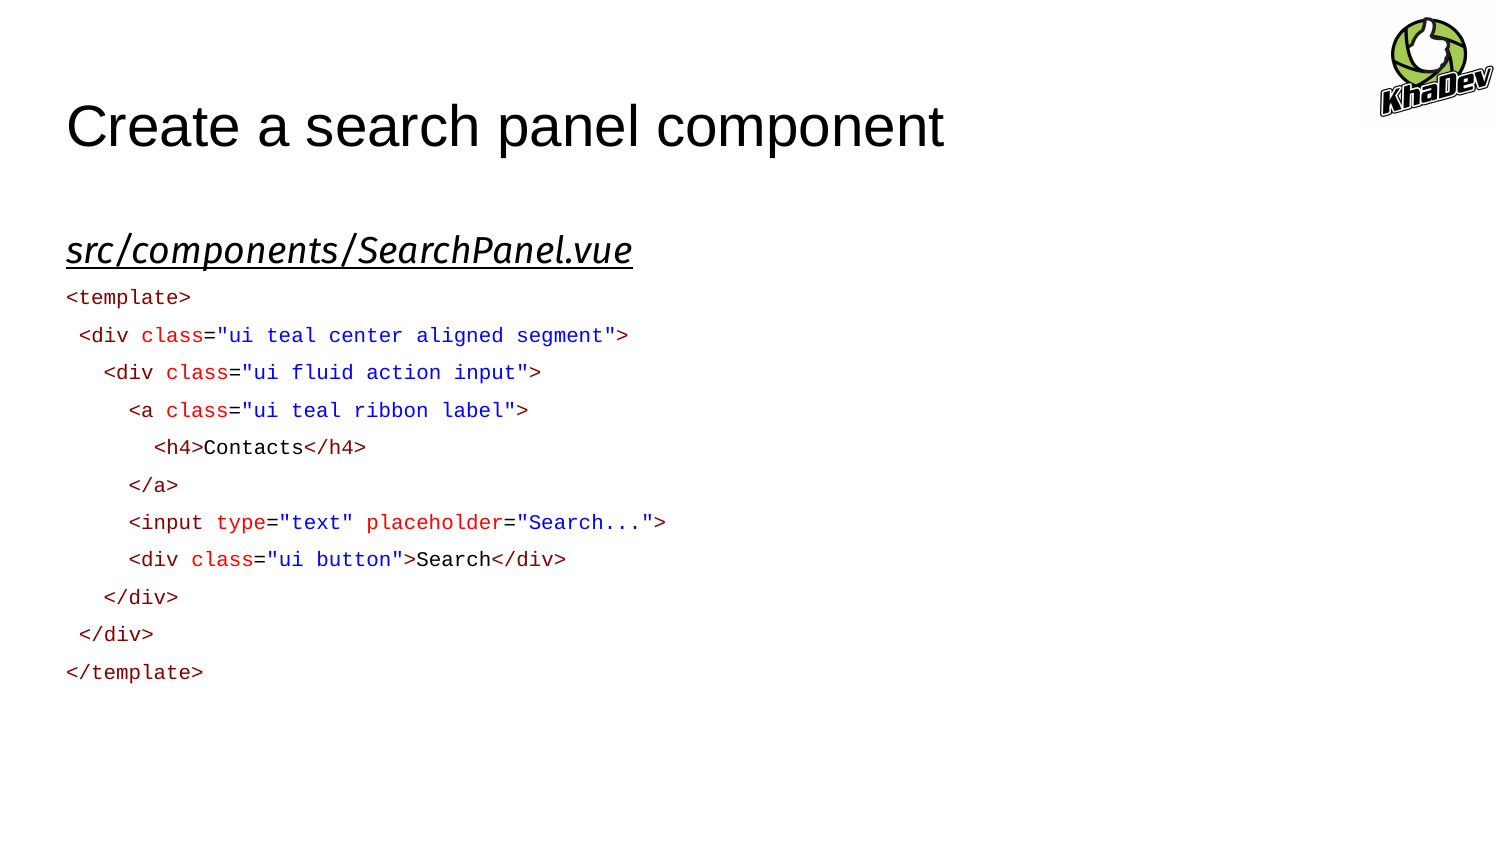

# Create a search panel component
src/components/SearchPanel.vue
<template>
 <div class="ui teal center aligned segment">
   <div class="ui fluid action input">
     <a class="ui teal ribbon label">
       <h4>Contacts</h4>
     </a>
     <input type="text" placeholder="Search...">
     <div class="ui button">Search</div>
   </div>
 </div>
</template>